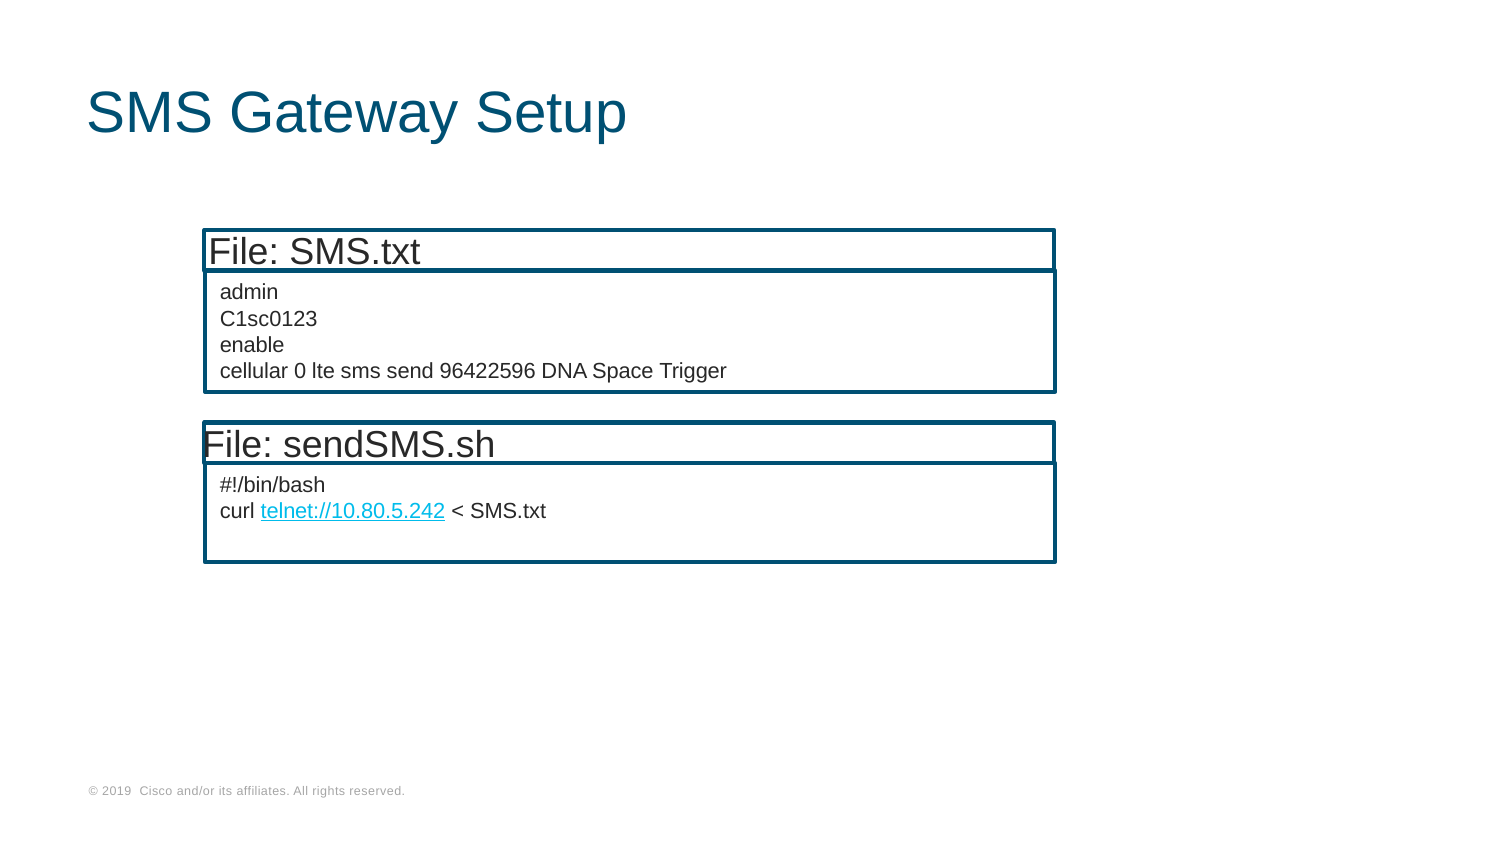

# SMS Gateway Setup
File: SMS.txt

admin
C1sc0123
enable
cellular 0 lte sms send 96422596 DNA Space Trigger

File: sendSMS.sh

#!/bin/bash
curl telnet://10.80.5.242 < SMS.txt